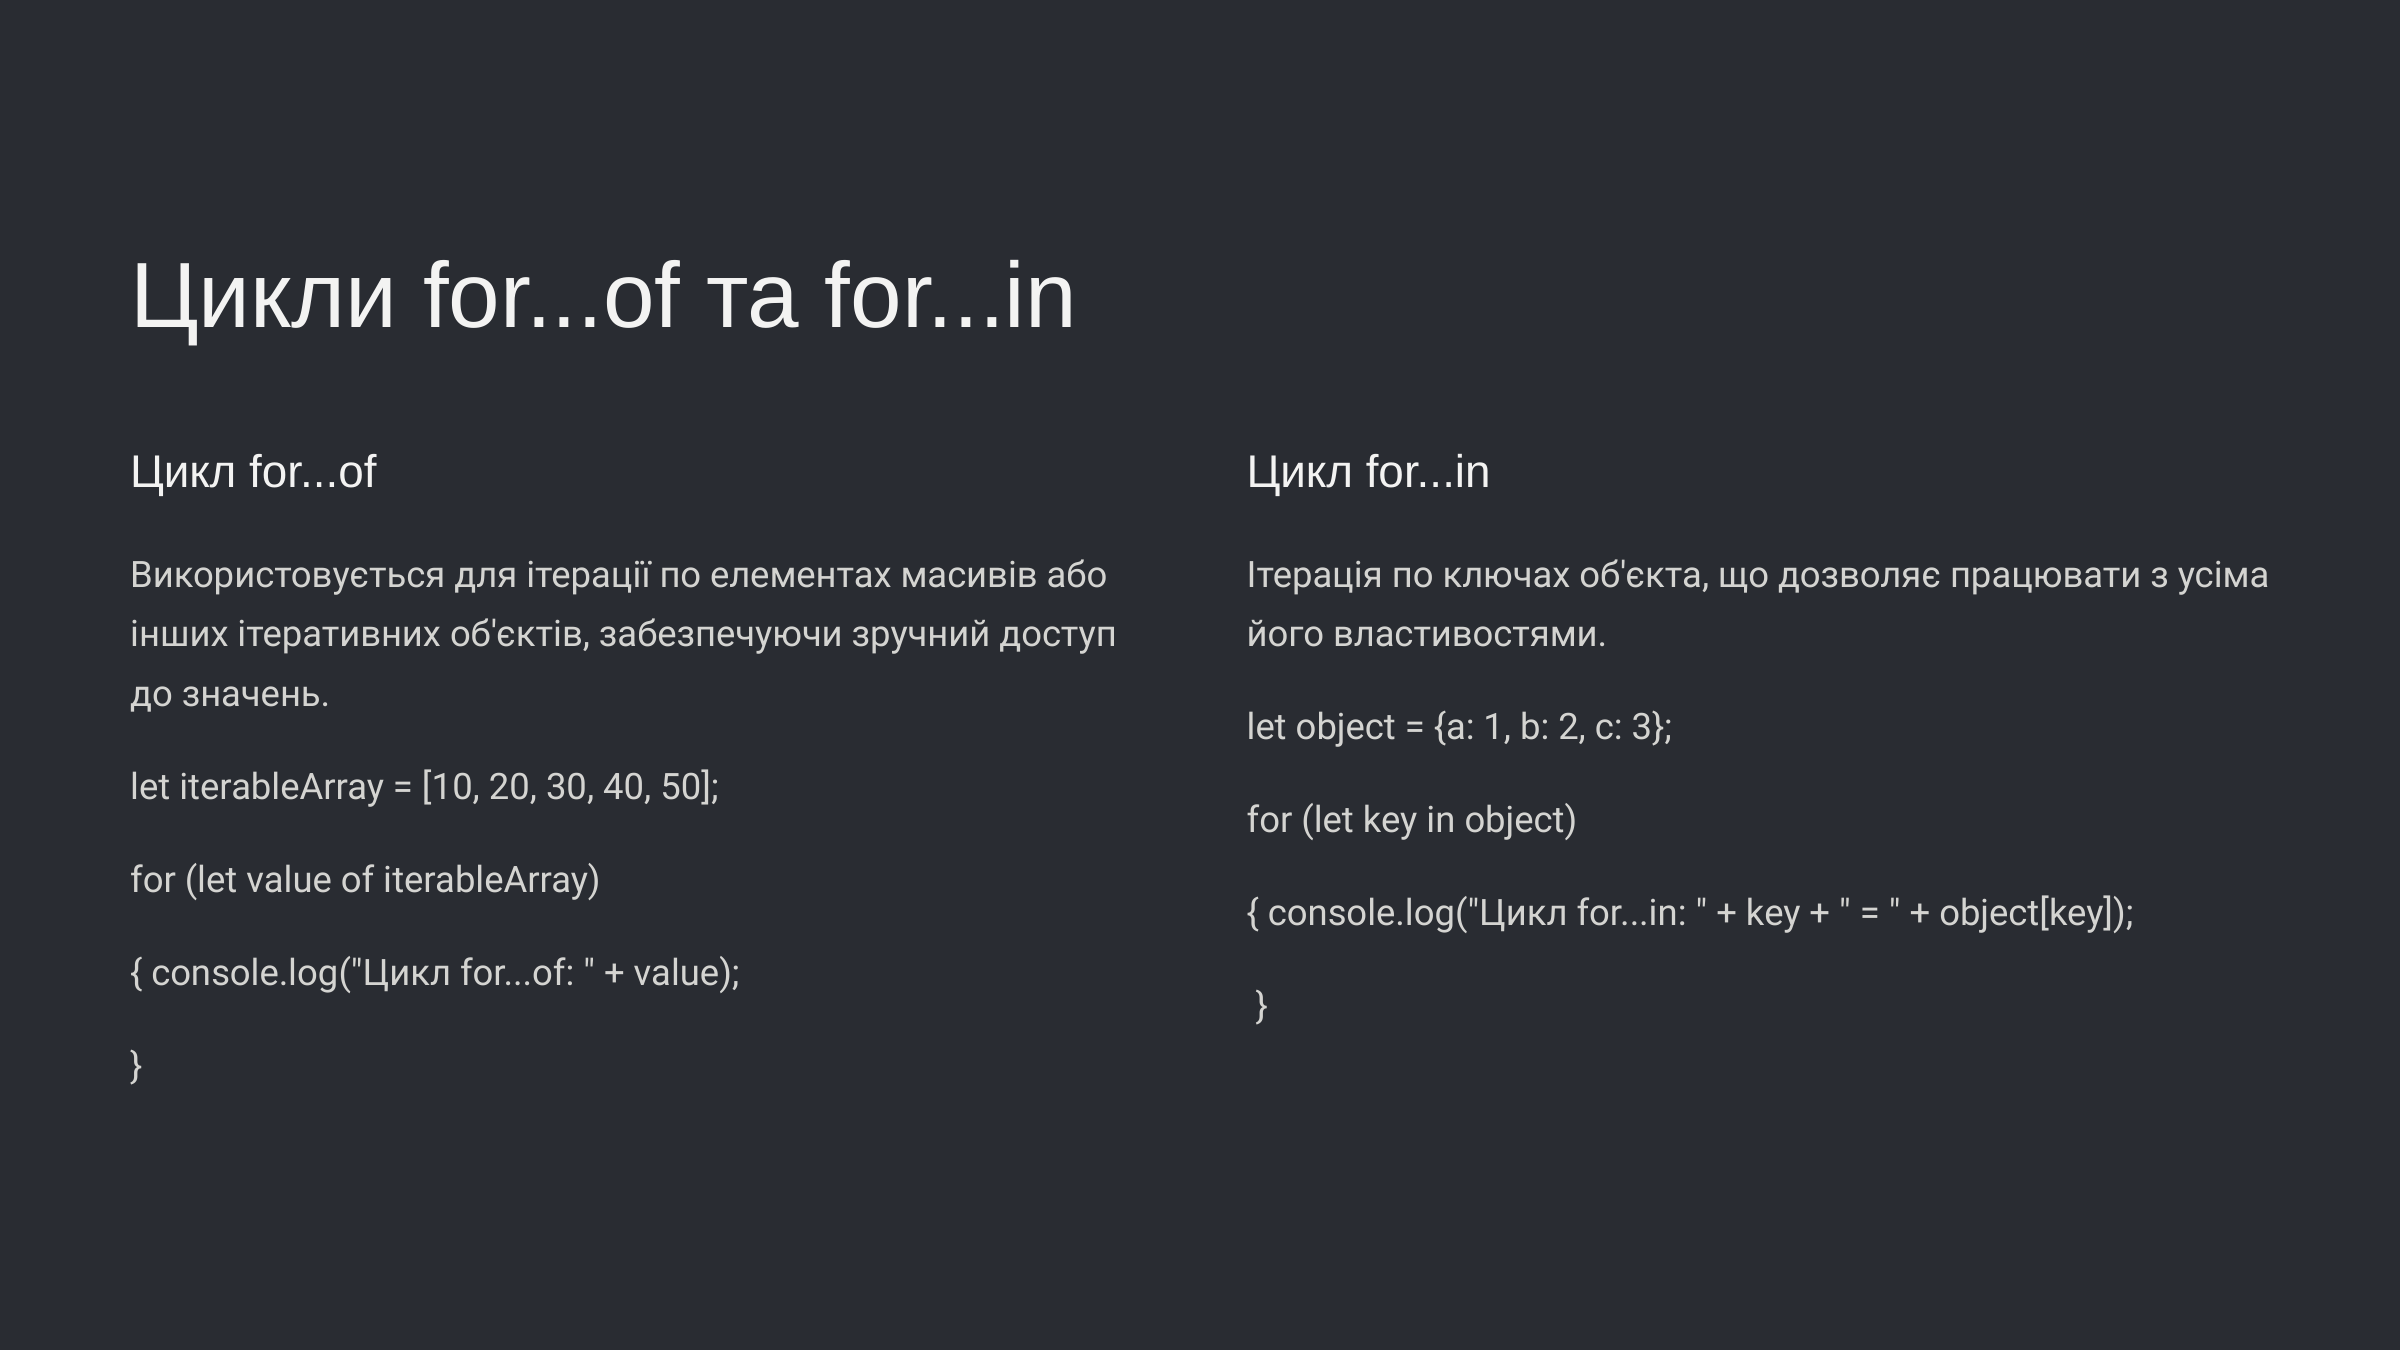

Цикли for...of та for...in
Цикл for...of
Цикл for...in
Використовується для ітерації по елементах масивів або інших ітеративних об'єктів, забезпечуючи зручний доступ до значень.
Ітерація по ключах об'єкта, що дозволяє працювати з усіма його властивостями.
let object = {a: 1, b: 2, c: 3};
let iterableArray = [10, 20, 30, 40, 50];
for (let key in object)
for (let value of iterableArray)
{ console.log("Цикл for...in: " + key + " = " + object[key]);
{ console.log("Цикл for...of: " + value);
 }
}